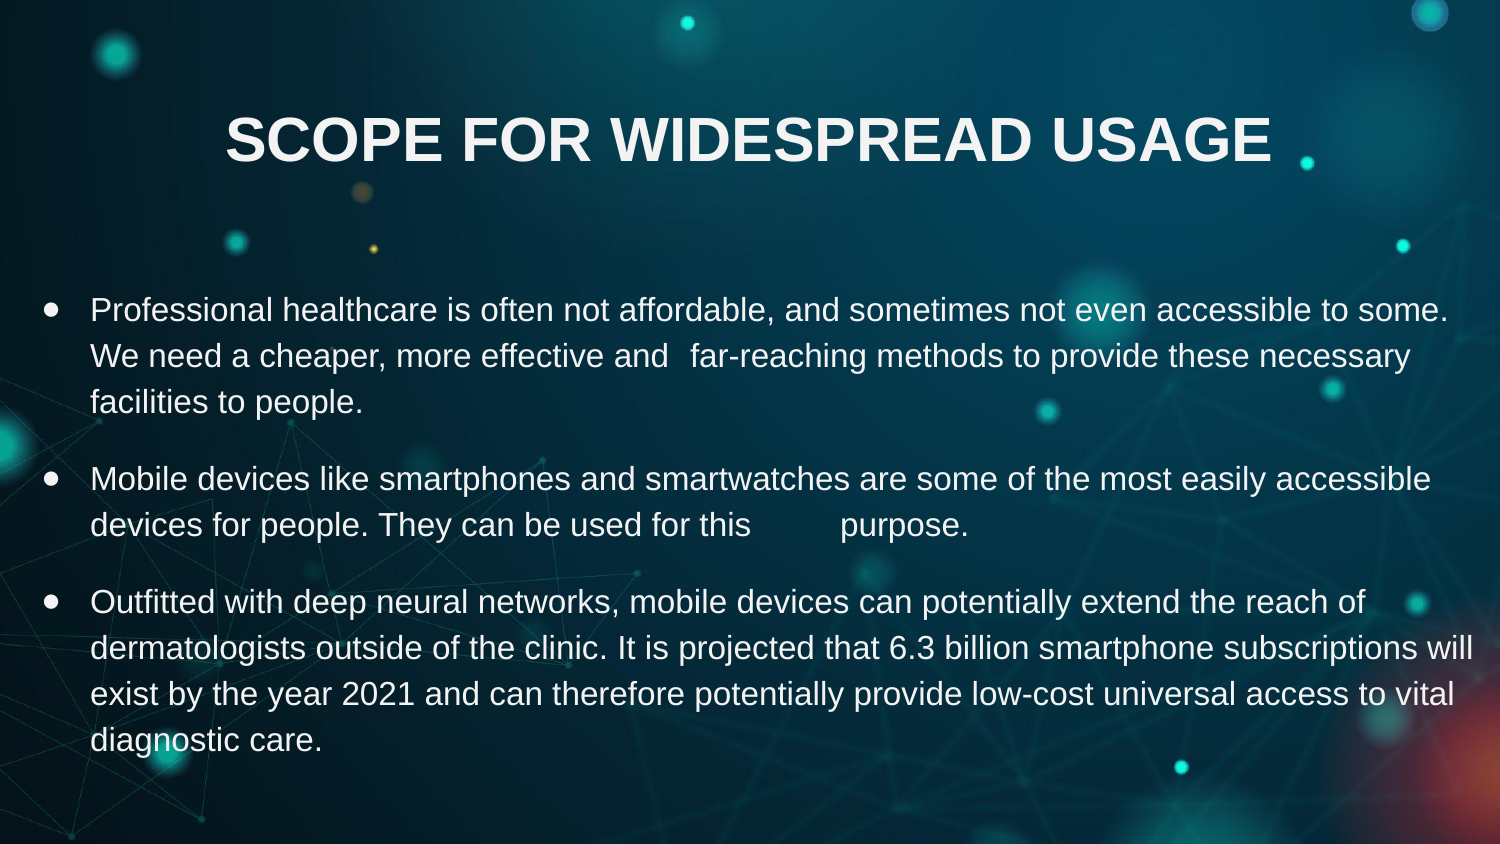

# SCOPE FOR WIDESPREAD USAGE
Professional healthcare is often not affordable, and sometimes not even accessible to some. We need a cheaper, more effective and 	far-reaching methods to provide these necessary facilities to people.
Mobile devices like smartphones and smartwatches are some of the most easily accessible devices for people. They can be used for this 	purpose.
Outfitted with deep neural networks, mobile devices can potentially extend the reach of dermatologists outside of the clinic. It is projected that 6.3 billion smartphone subscriptions will exist by the year 2021 and can therefore potentially provide low-cost universal access to vital diagnostic care.